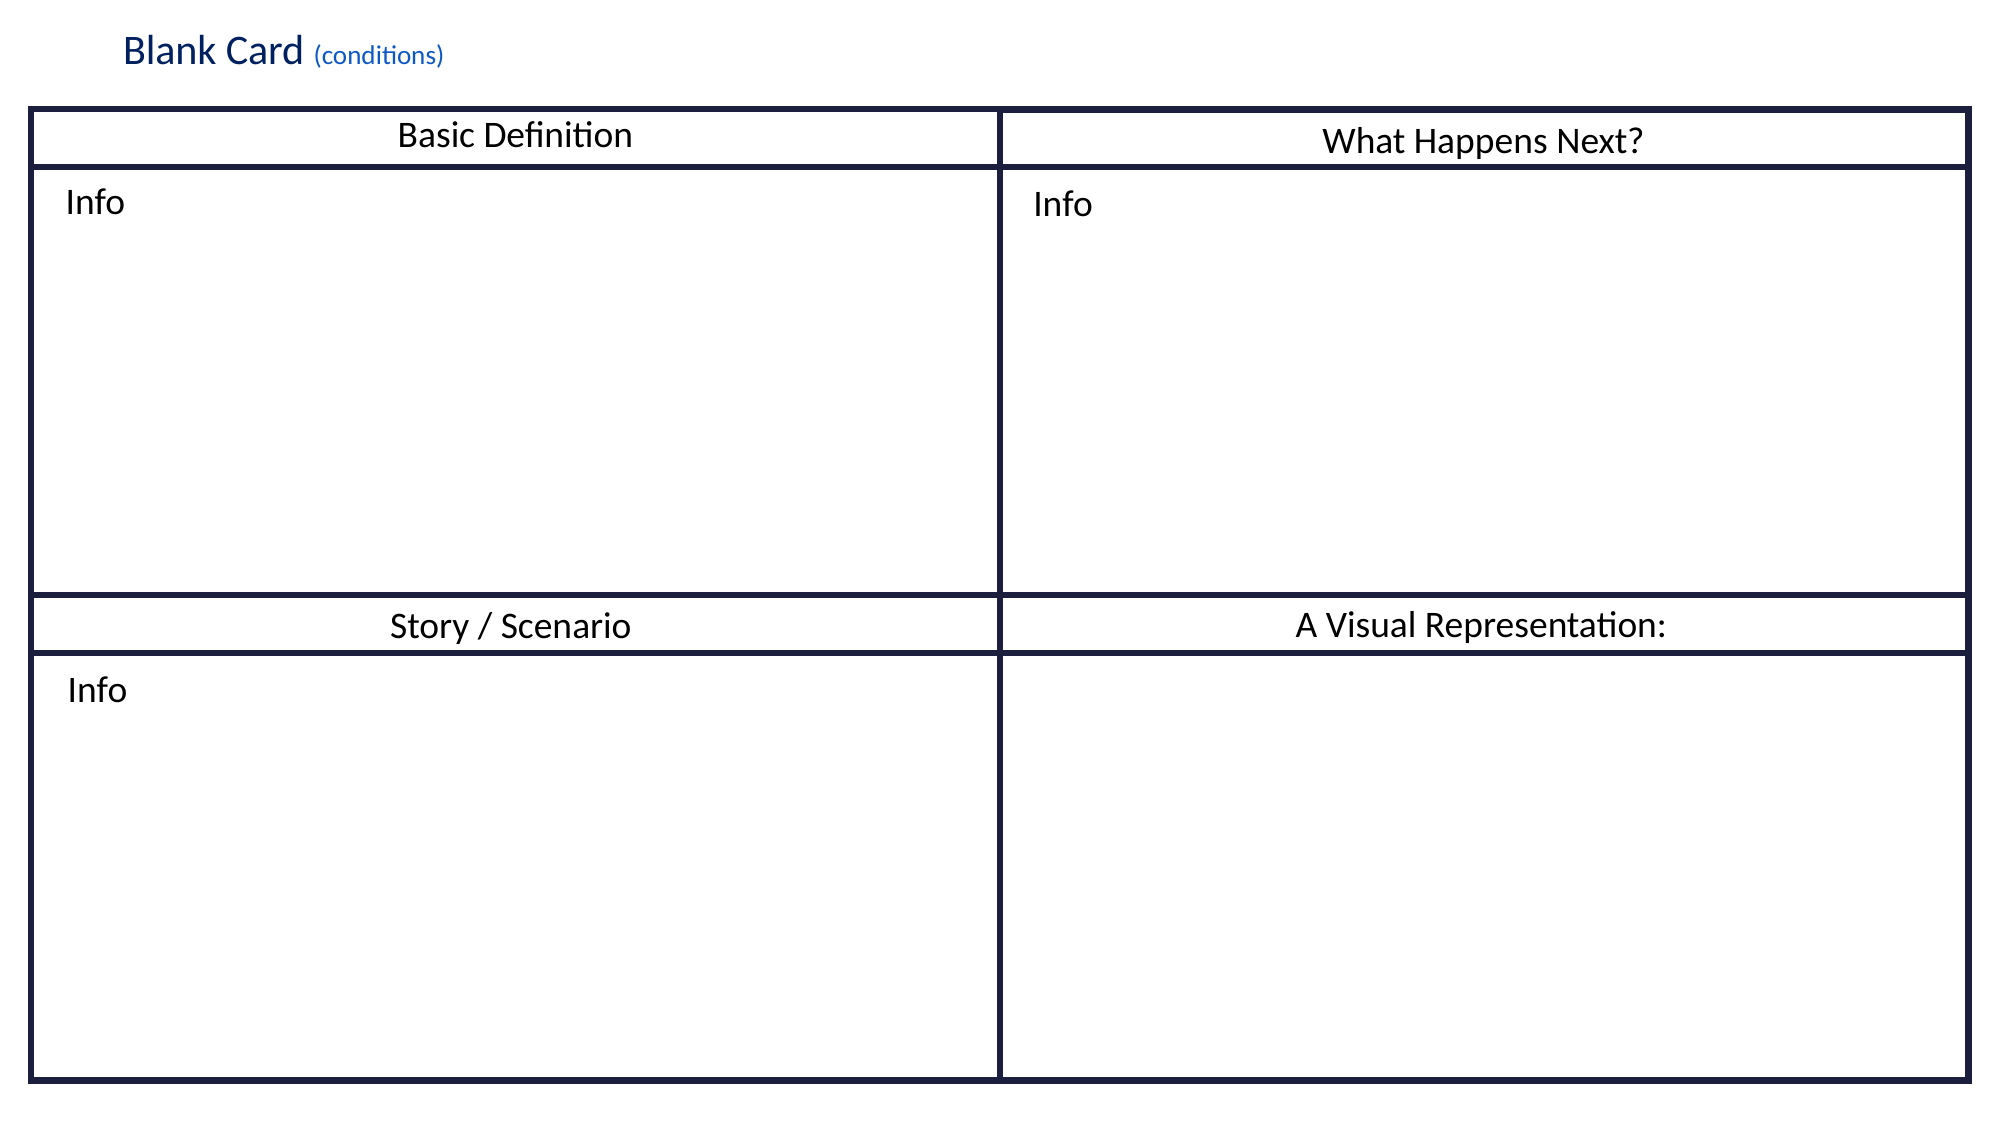

# Blank Card (conditions)
Basic Definition
What Happens Next?

Info
Info
A Visual Representation:
Story / Scenario

Info